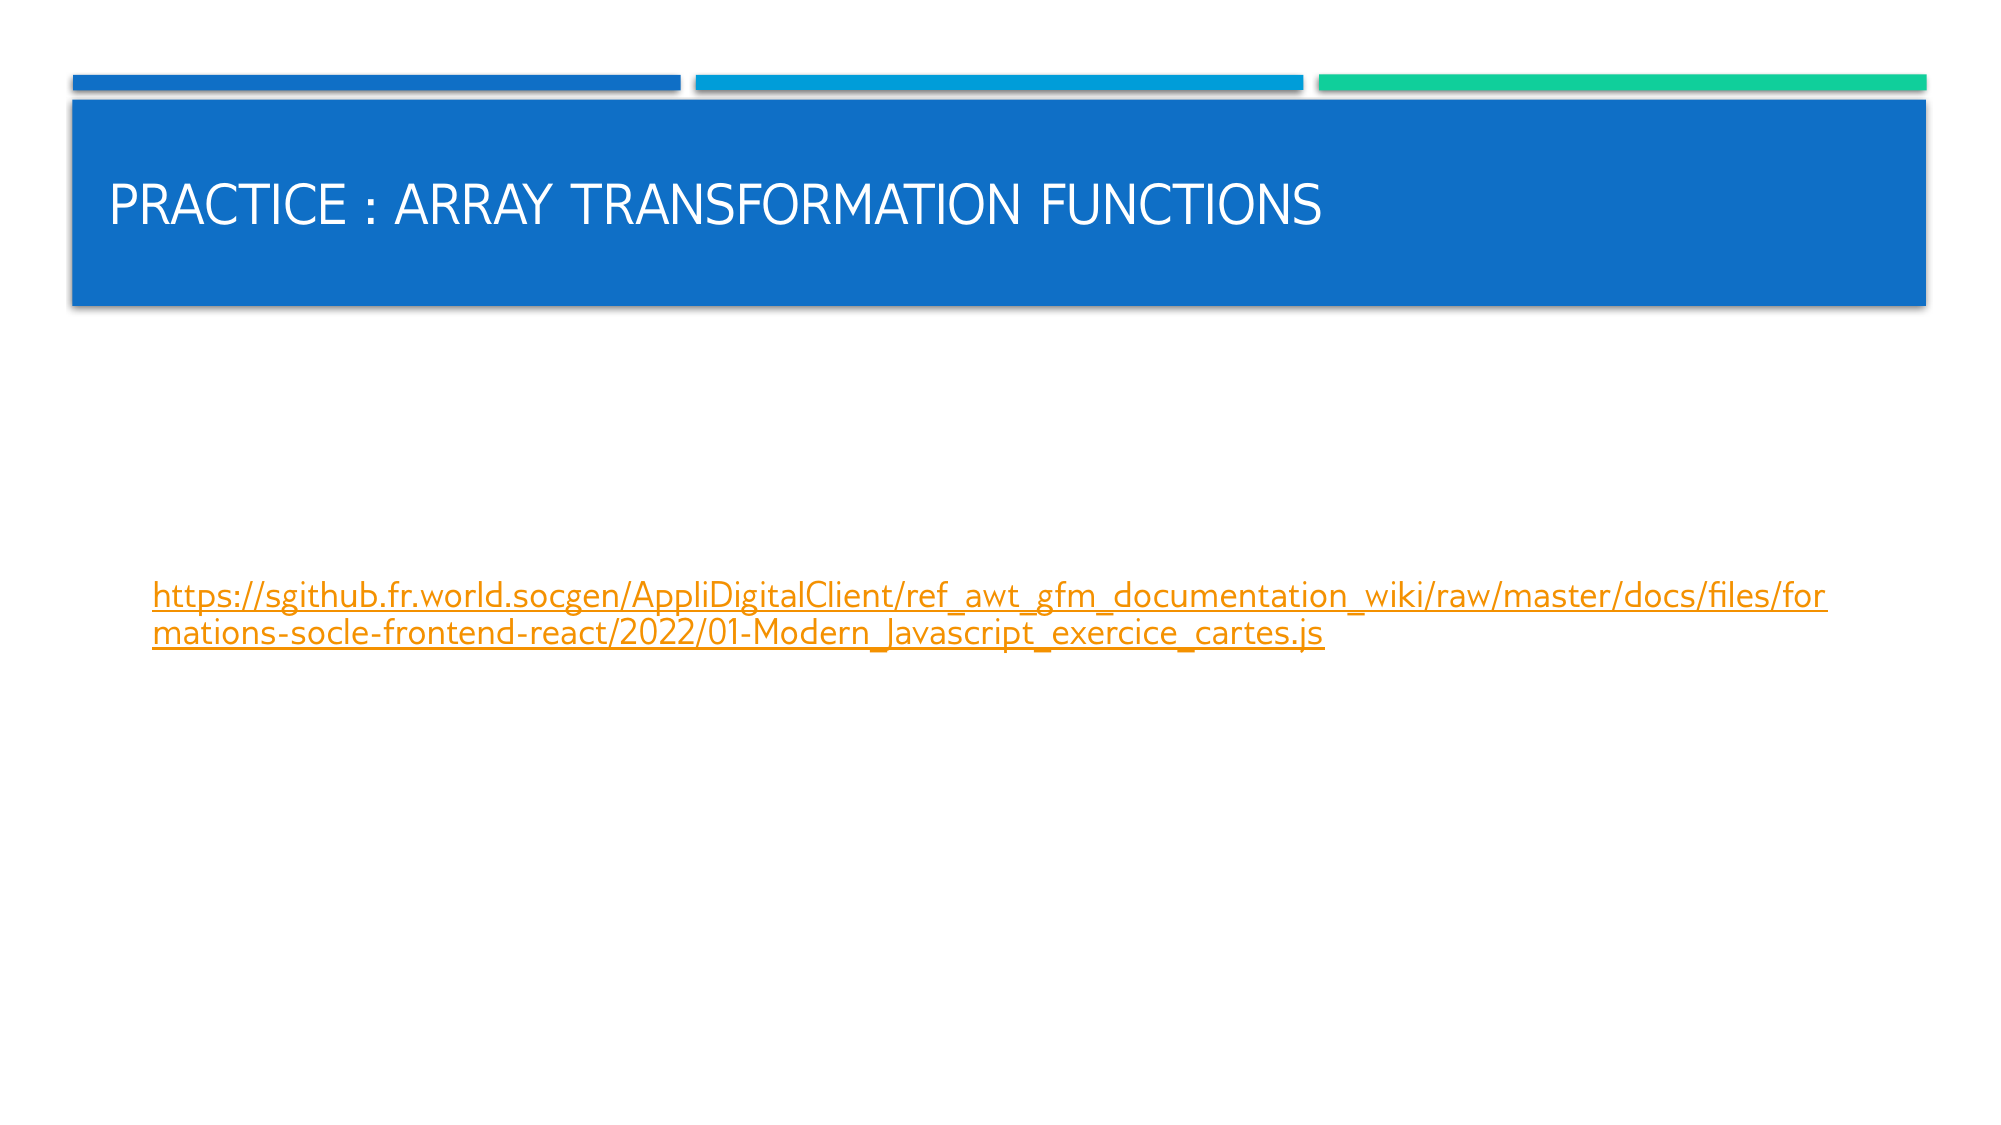

# Practice : array transformation functions
https://sgithub.fr.world.socgen/AppliDigitalClient/ref_awt_gfm_documentation_wiki/raw/master/docs/files/formations-socle-frontend-react/2022/01-Modern_Javascript_exercice_cartes.js